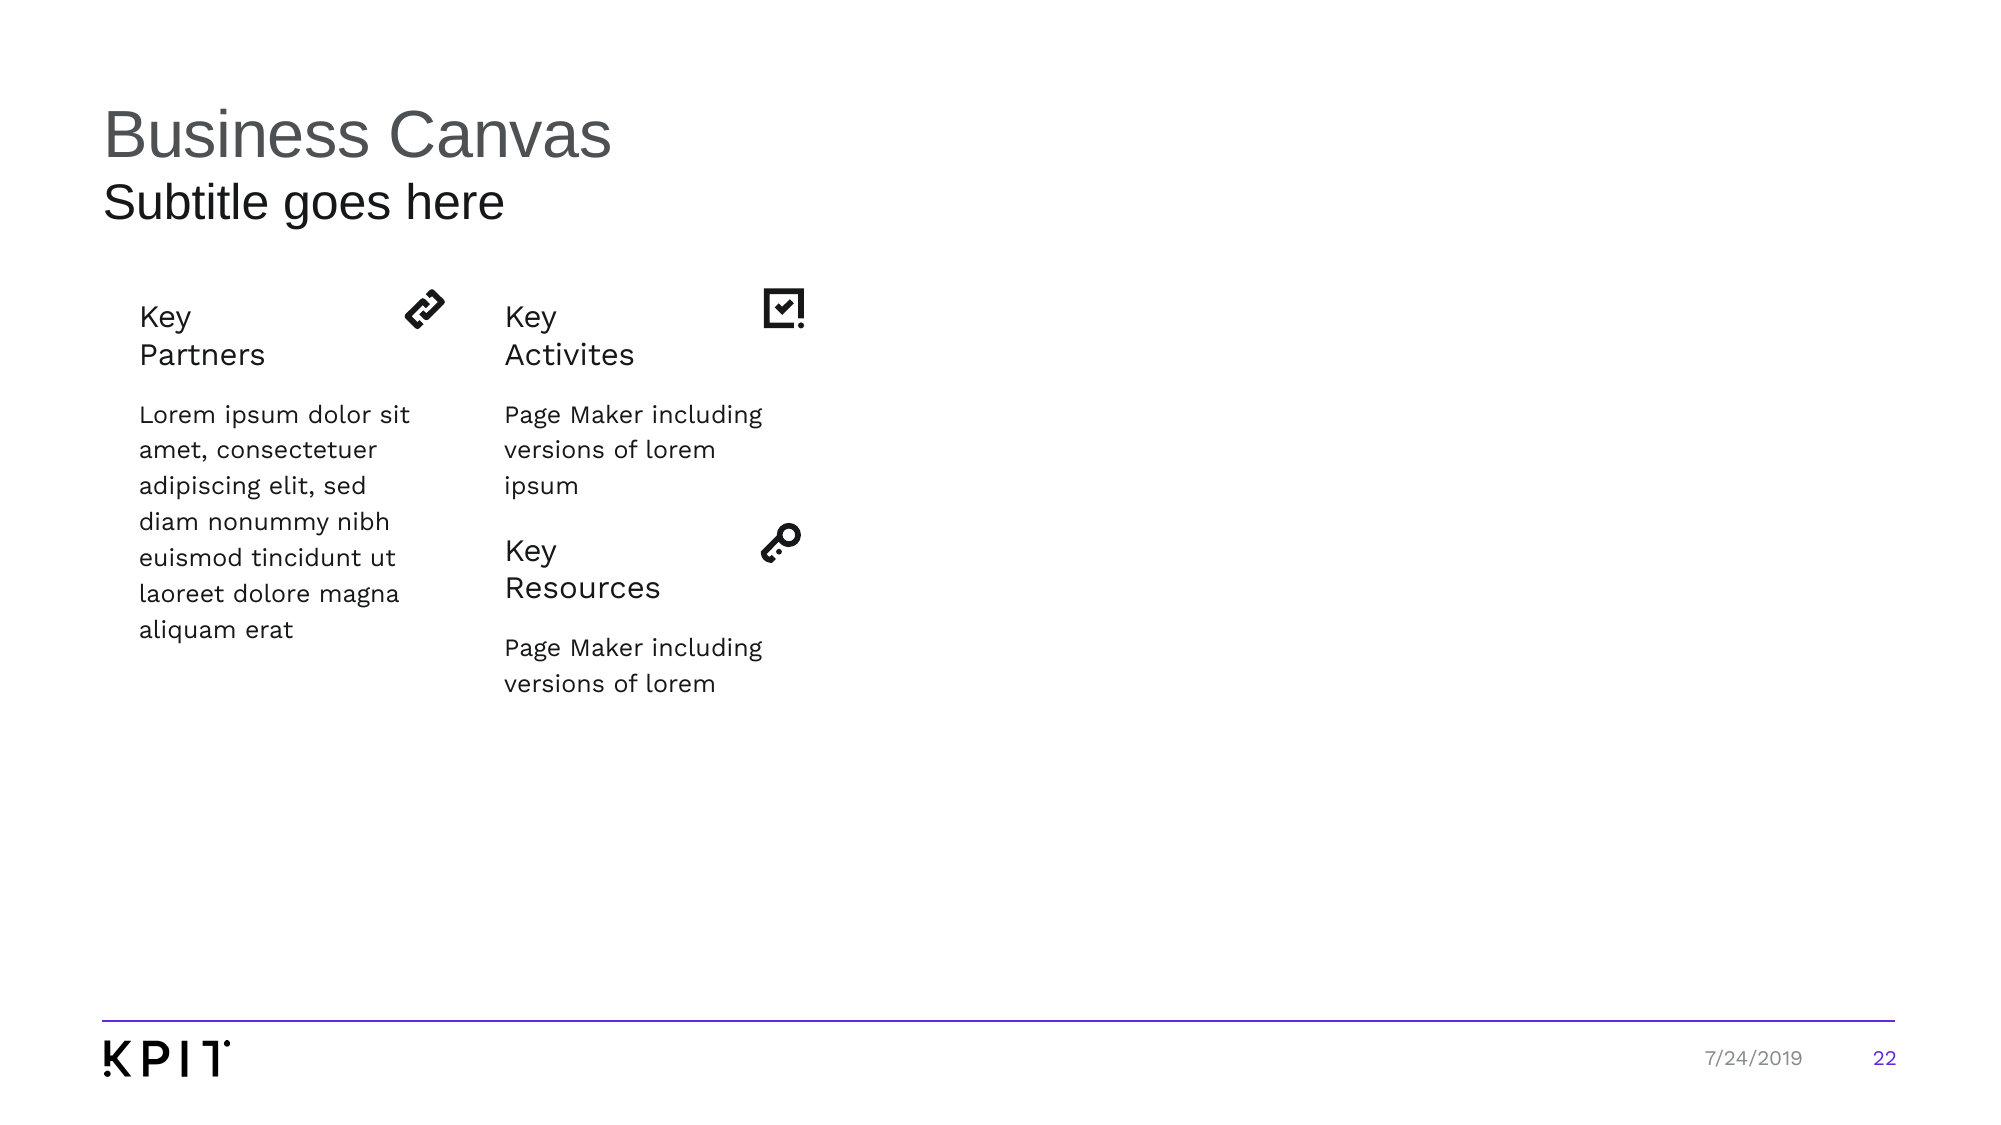

# Business Canvas
Subtitle goes here

Key
Partners
Key
Activites
Value
Proposition
Customer Relationship
Customer Segments
Lorem ipsum dolor sit amet, consectetuer adipiscing elit, sed diam nonummy nibh euismod tincidunt ut laoreet dolore magna aliquam erat
Page Maker including versions of lorem ipsum
It has survived not only five centuries, but also the leap into
Page Maker including versions of lorem
It has survived not only five centuries, but also the leap into

Key
Resources
Transport
& Channels

Page Maker including versions of lorem
Page Maker including versions of lorem

Cost Structure
Revenue Streams
The standard chunk of Lorem Ipsum used since the 1500s
is reproduced below for those interested and Sections 1.10.32
The standard chunk of Lorem Ipsum used since the 1500s
is reproduced below for those interested and Sections 1.10.32
22
7/24/2019